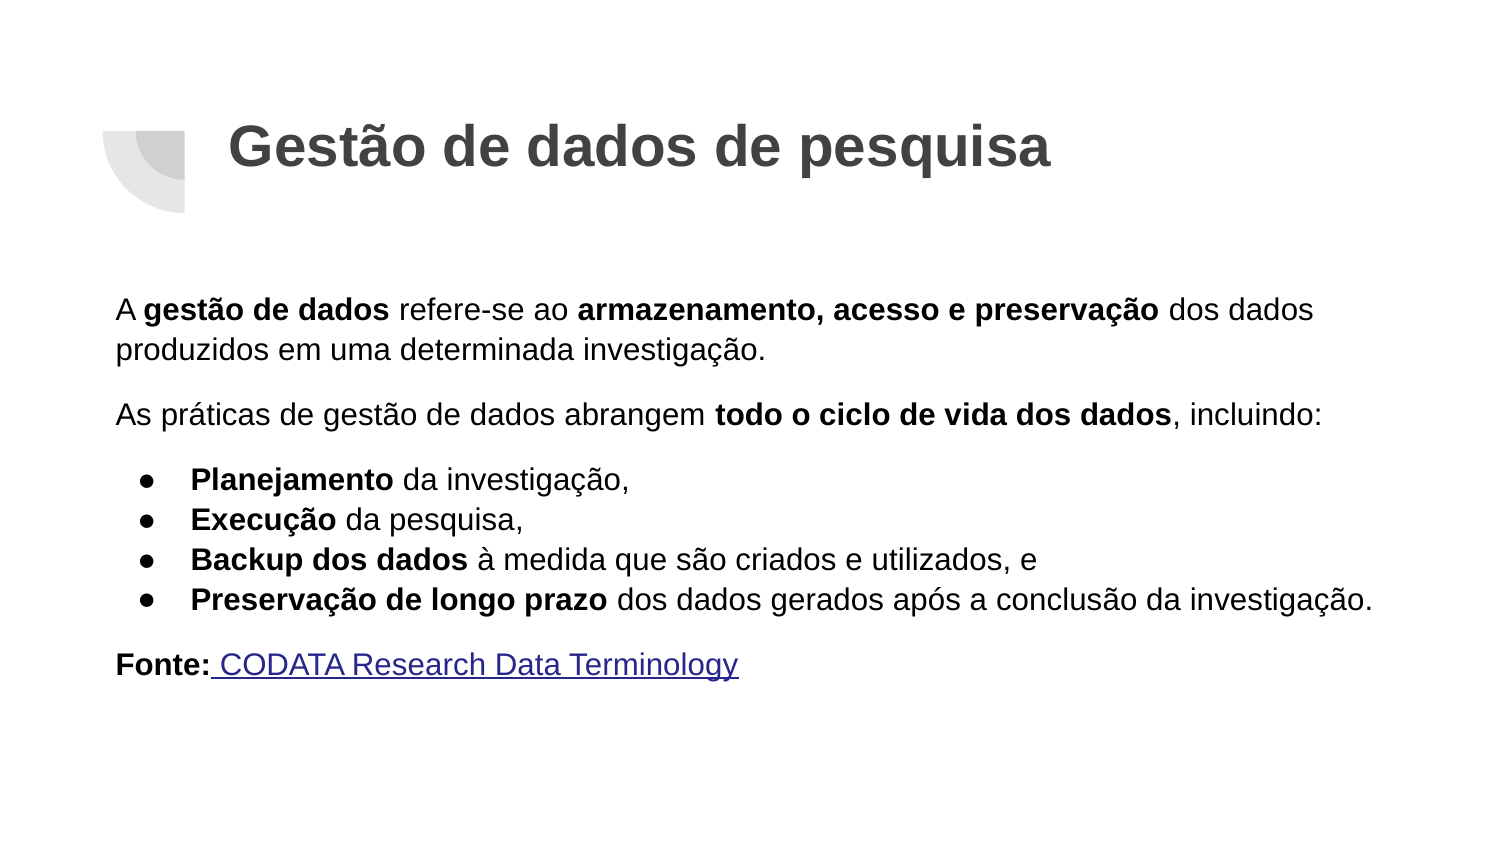

# Gestão de dados de pesquisa
A gestão de dados refere-se ao armazenamento, acesso e preservação dos dados produzidos em uma determinada investigação.
As práticas de gestão de dados abrangem todo o ciclo de vida dos dados, incluindo:
Planejamento da investigação,
Execução da pesquisa,
Backup dos dados à medida que são criados e utilizados, e
Preservação de longo prazo dos dados gerados após a conclusão da investigação.
Fonte: CODATA Research Data Terminology